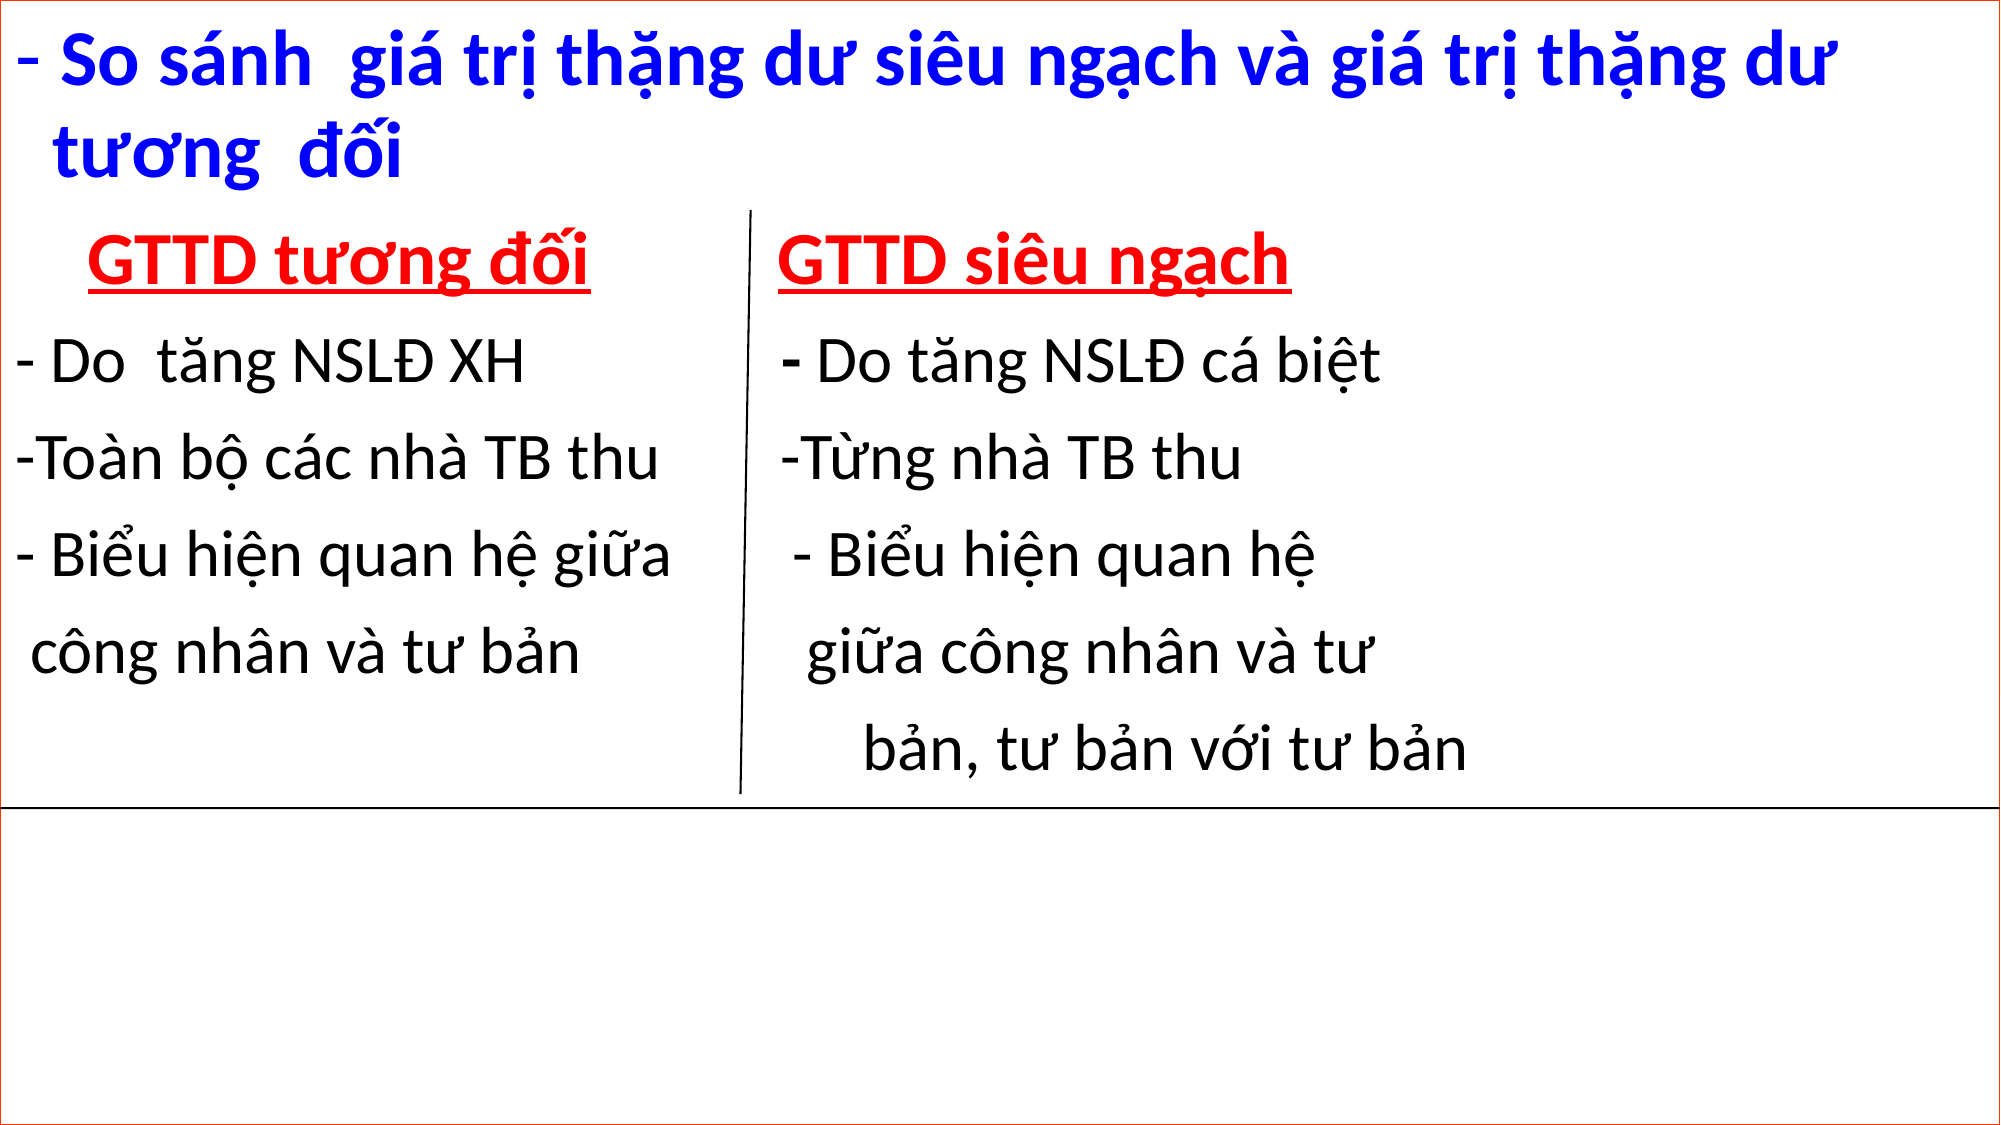

- So sánh  giá trị thặng dư siêu ngạch và giá trị thặng dư tương  đối
     GTTD tương đối           GTTD siêu ngạch
- Do  tăng NSLĐ XH                 - Do tăng NSLĐ cá biệt
-Toàn bộ các nhà TB thu        -Từng nhà TB thu
- Biểu hiện quan hệ giữa        - Biểu hiện quan hệ
 công nhân và tư bản               giữa công nhân và tư
 					              bản, tư bản với tư bản

42